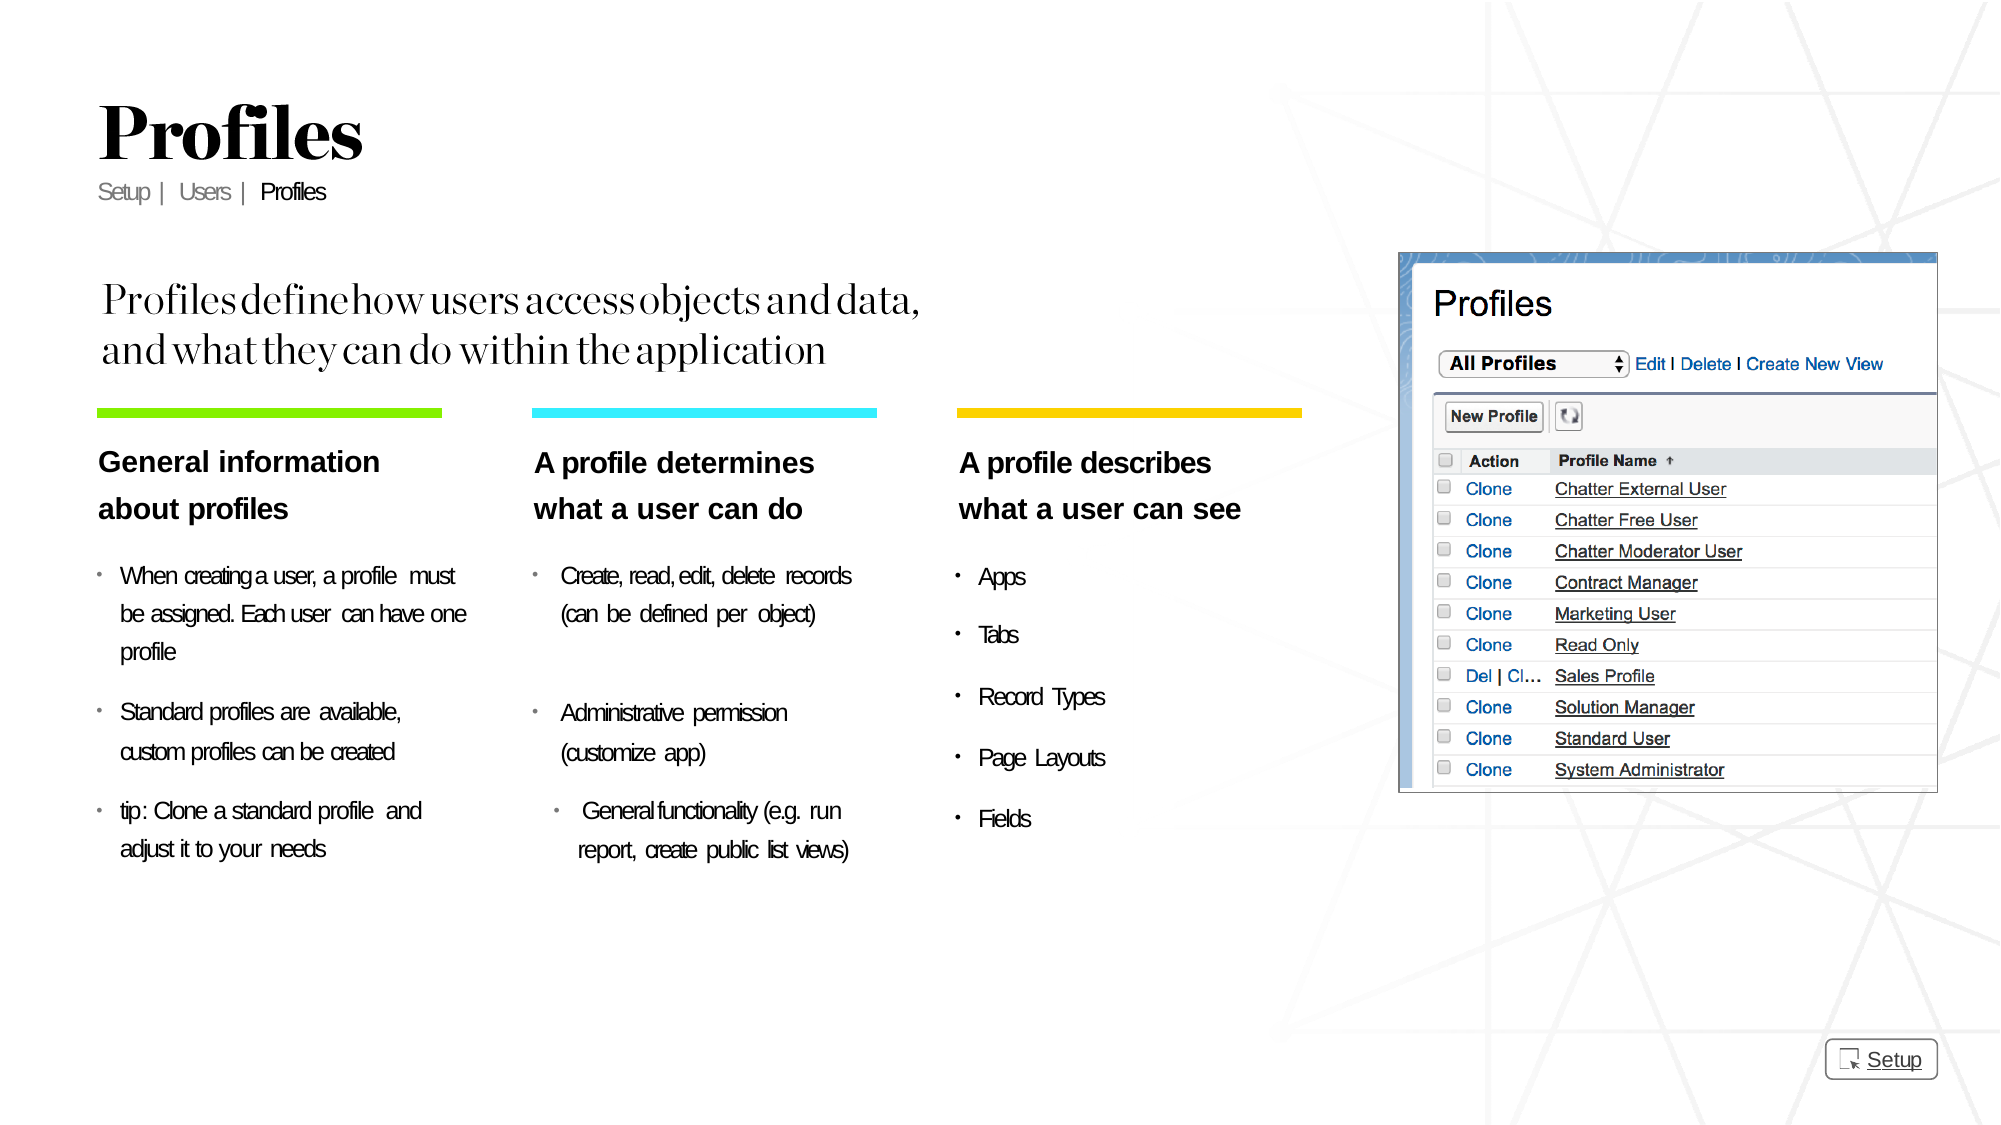

Setup | Users | Profiles

General information
about profiles
When creating a user, a profile  must be assigned. Each user  can have one profile
Standard profiles are available,  custom profiles can be created
tip: Clone a standard profile  and adjust it to your needs
A profile determines  what a user can do
A profile describes  what a user can see
Create, read, edit, delete  records (can be defined per  object)
Apps
Tabs

Record Types

Page Layouts

Fields
Administrative permission  (customize app)
General functionality (e.g. run
report, create public list views)

Setup